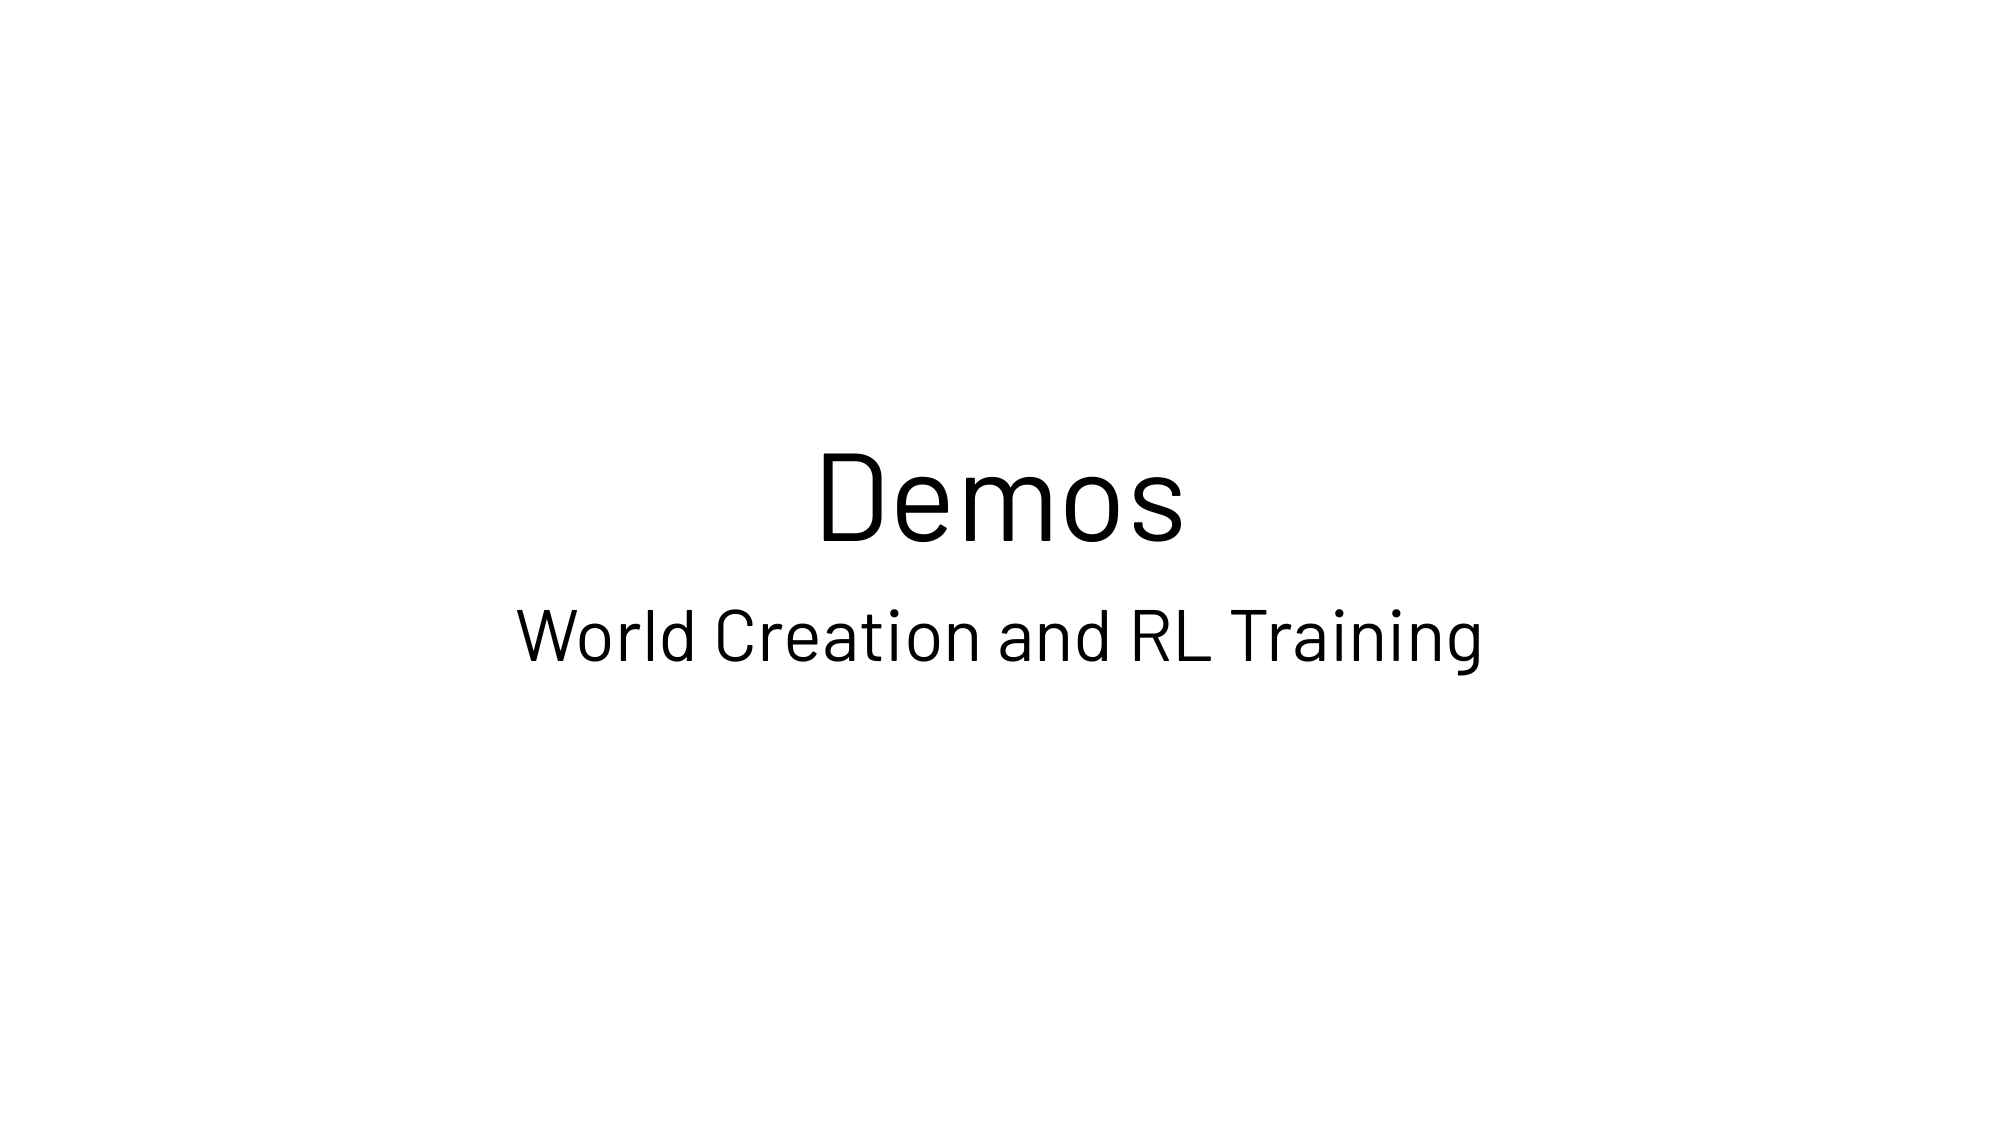

# Demos
World Creation and RL Training